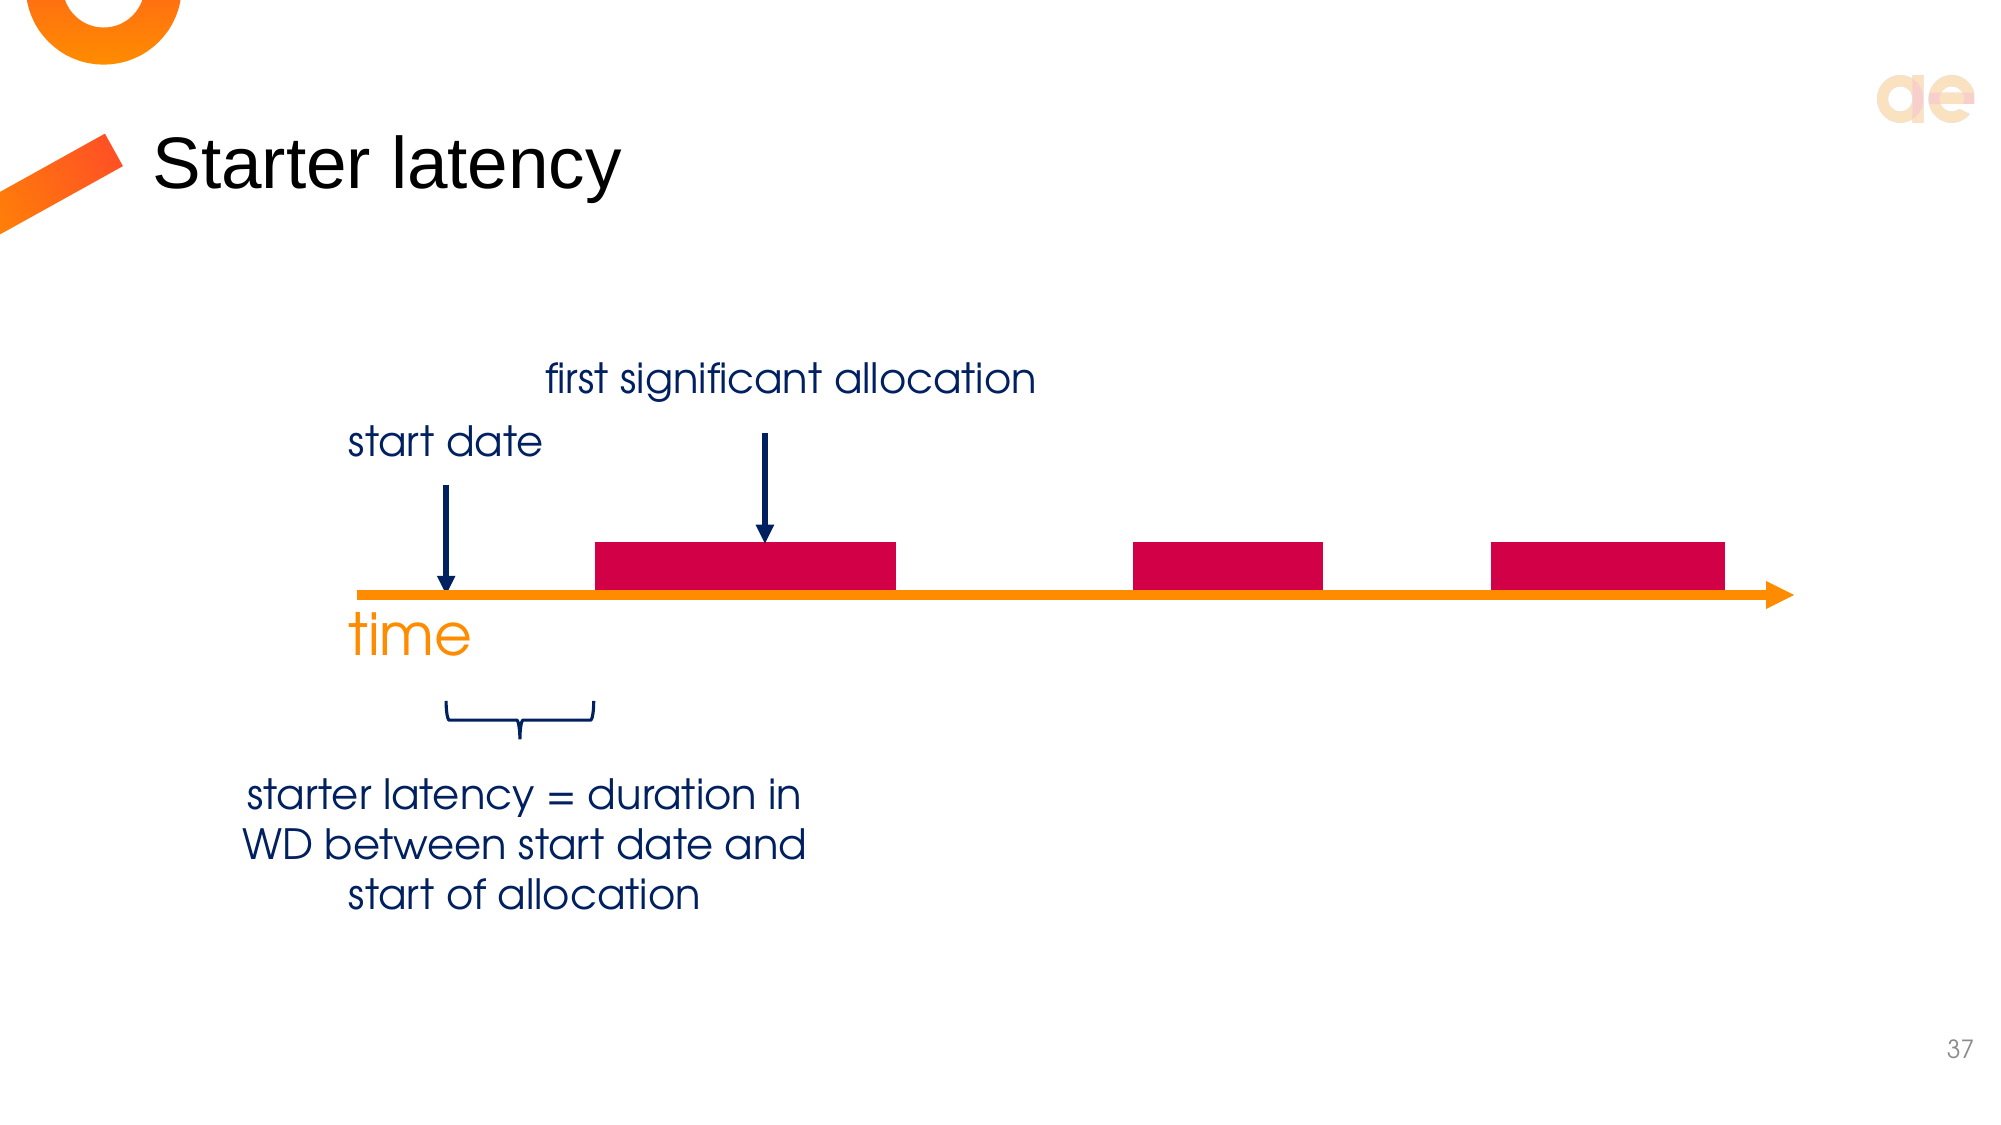

# Starter latency
first significant allocation
start date

time

starter latency = duration in WD between start date and start of allocation
37